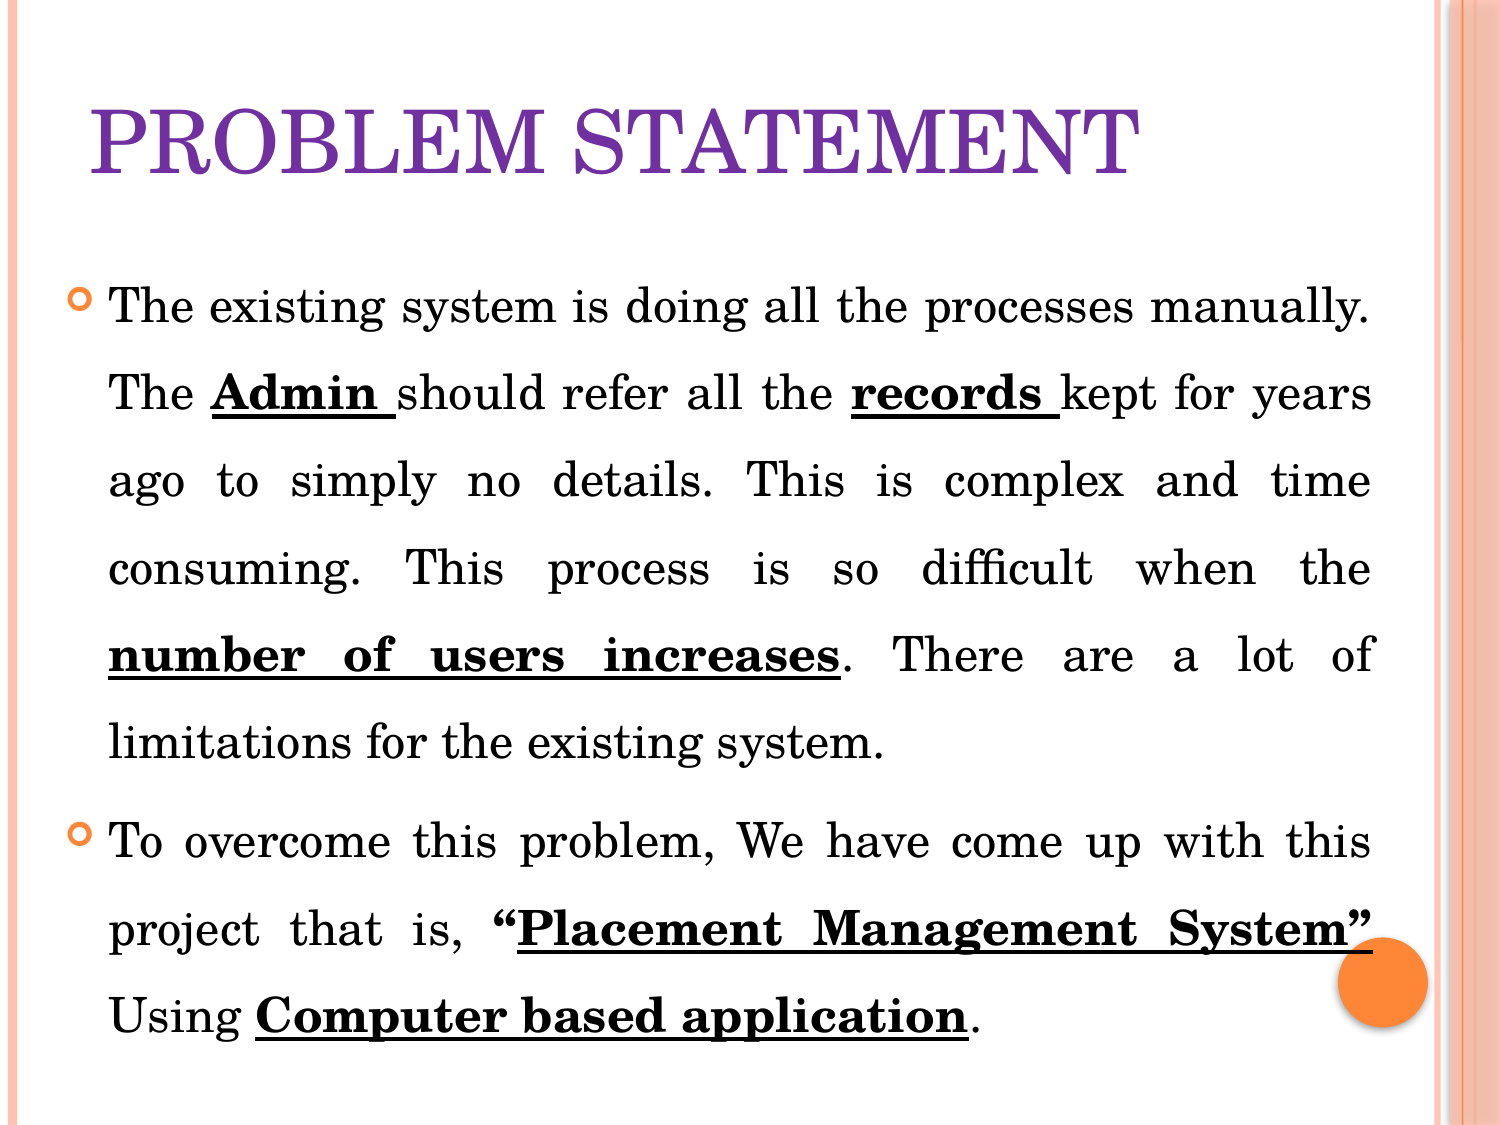

# Problem Statement
The existing system is doing all the processes manually. The Admin should refer all the records kept for years ago to simply no details. This is complex and time consuming. This process is so difficult when the number of users increases. There are a lot of limitations for the existing system.
To overcome this problem, We have come up with this project that is, “Placement Management System” Using Computer based application.